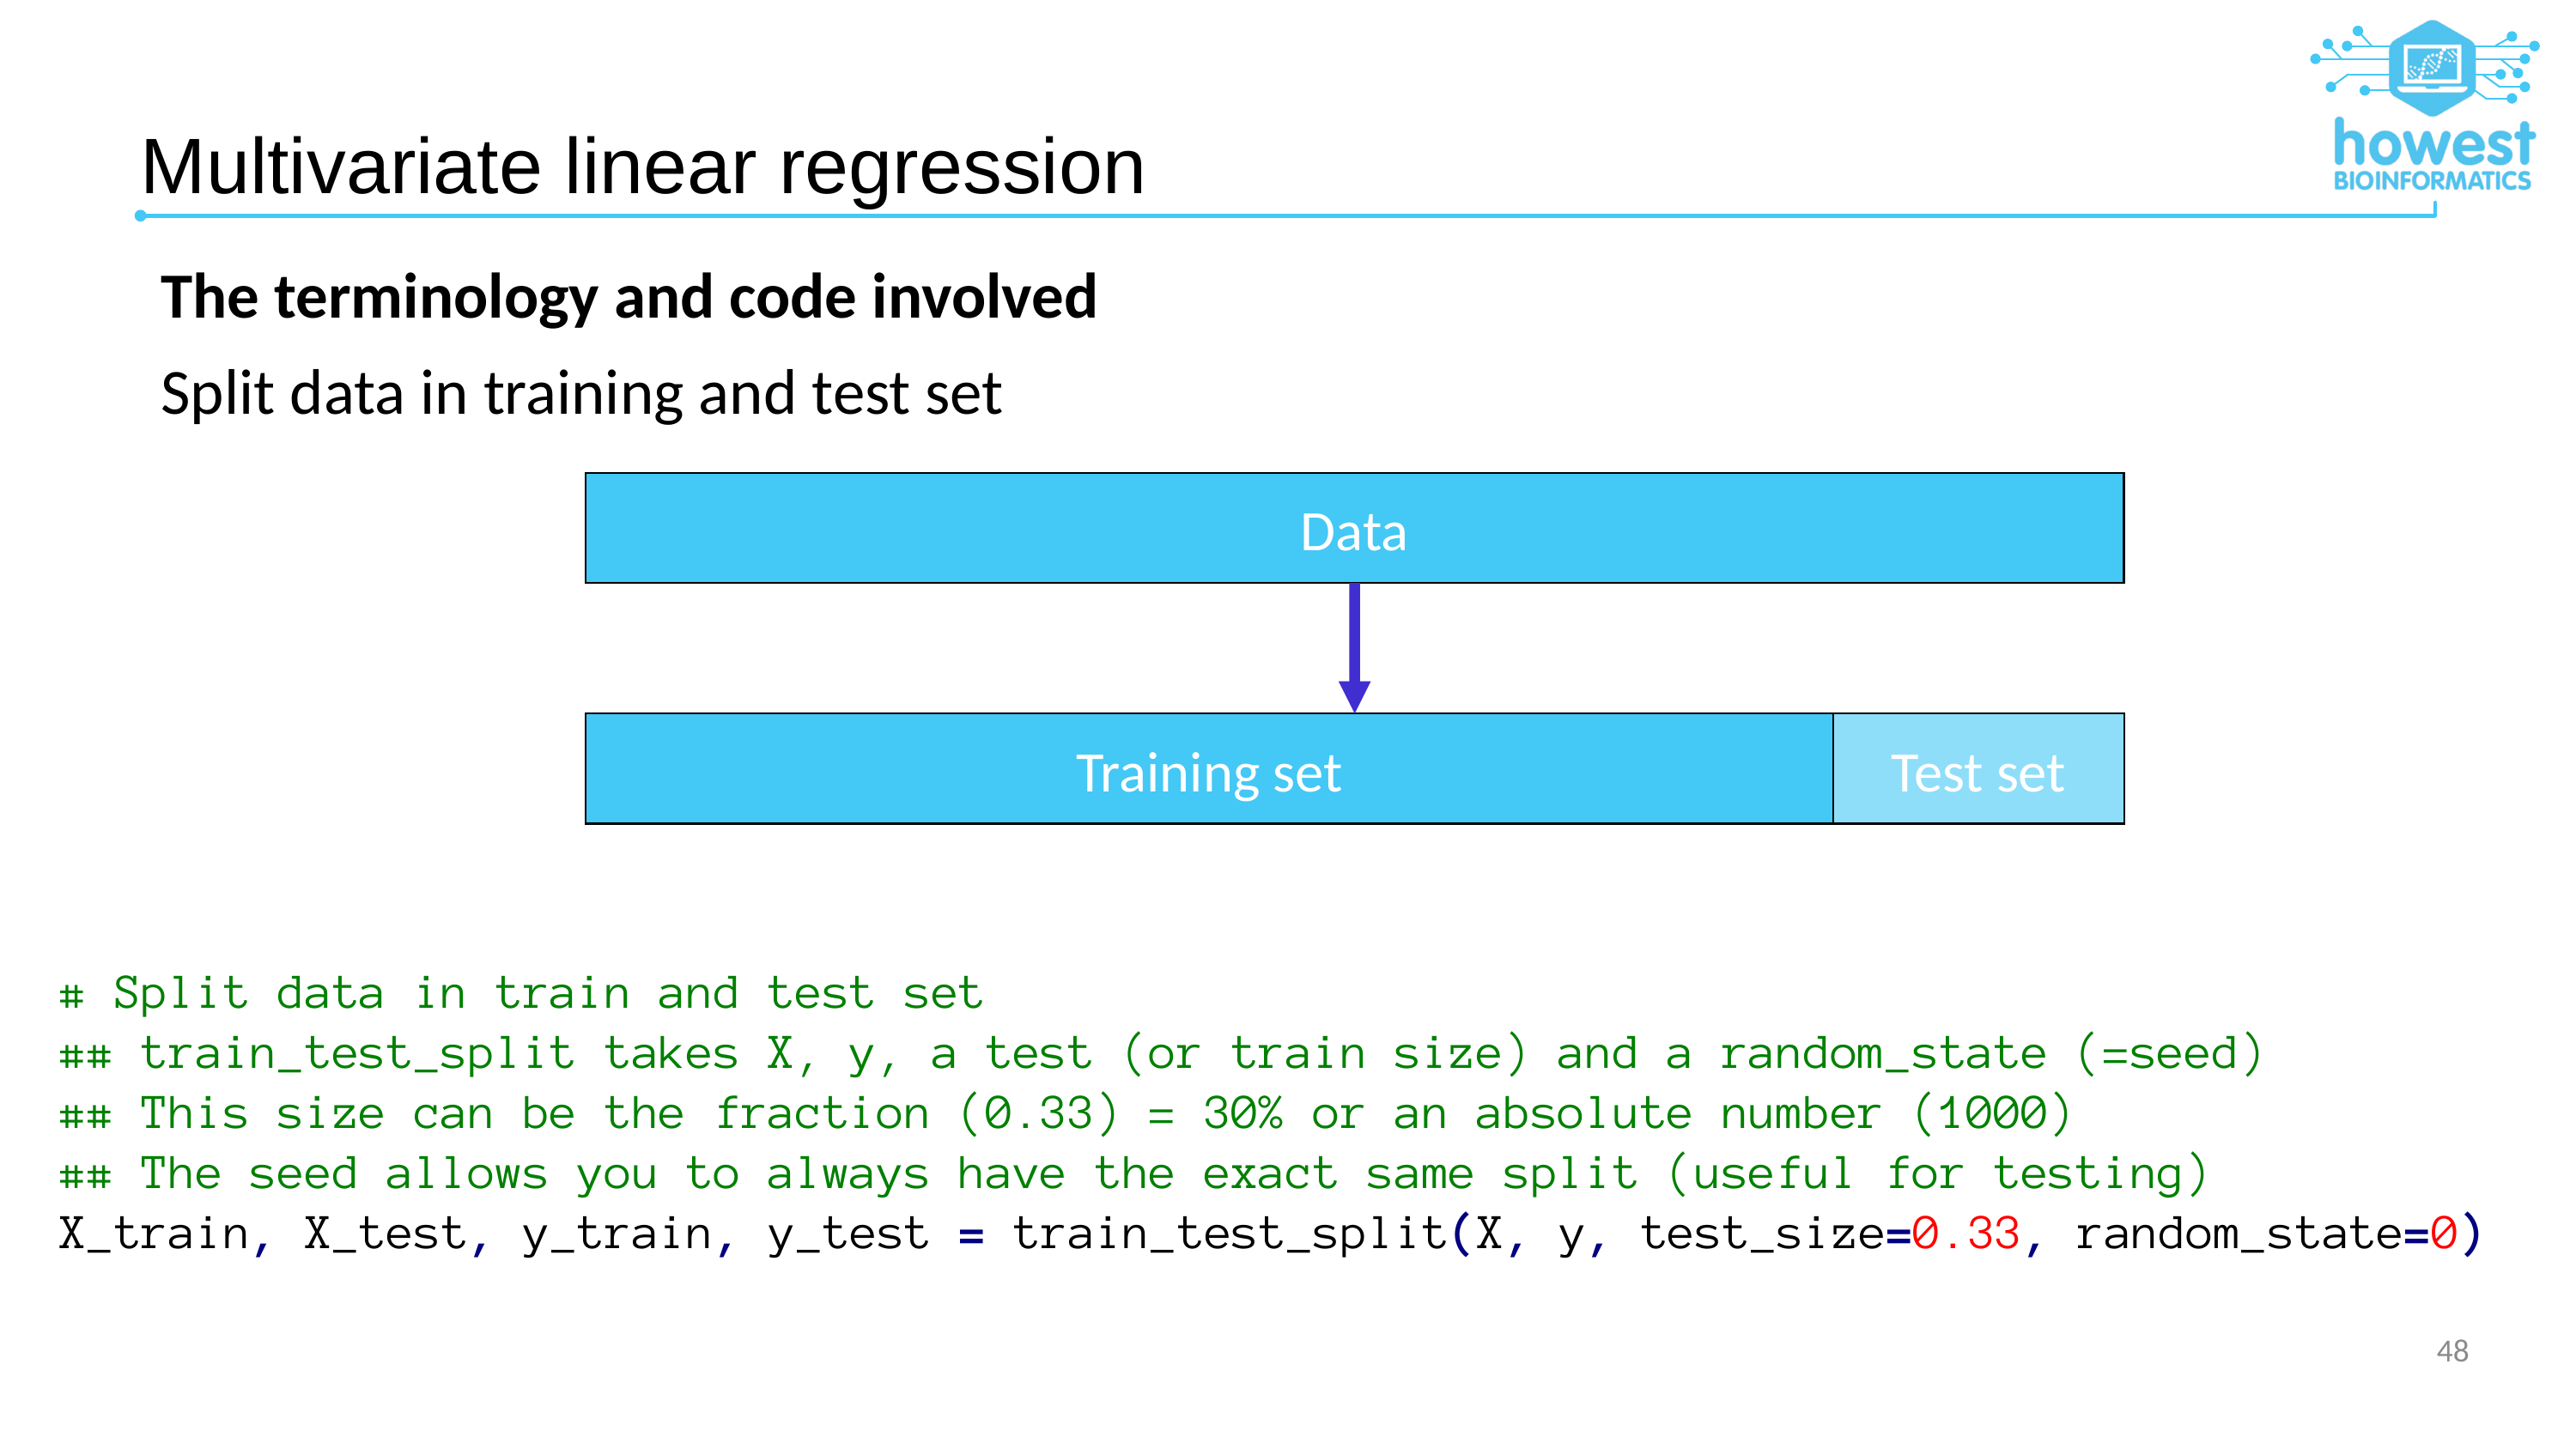

# Multivariate linear regression
The terminology and code involved
Split data in training and test set
Data
Training set
Test set
# Split data in train and test set
## train_test_split takes X, y, a test (or train size) and a random_state (=seed)
## This size can be the fraction (0.33) = 30% or an absolute number (1000)
## The seed allows you to always have the exact same split (useful for testing)
X_train, X_test, y_train, y_test = train_test_split(X, y, test_size=0.33, random_state=0)
48